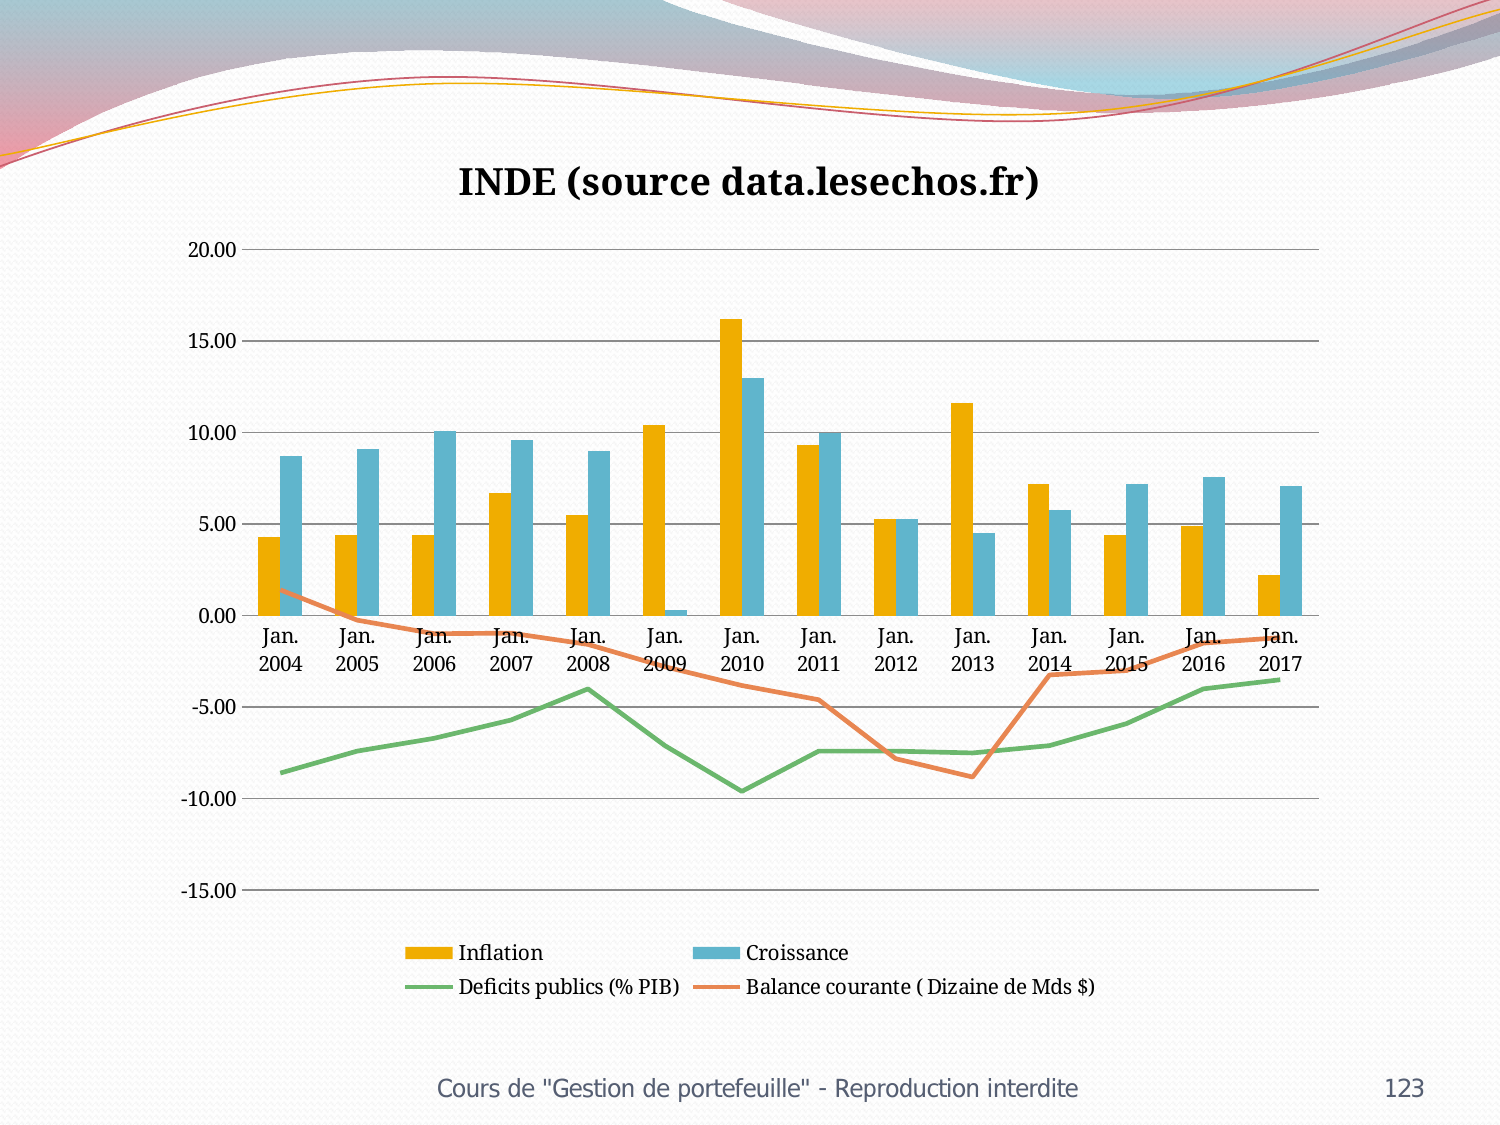

### Chart: INDE (source data.lesechos.fr)

| Category | Inflation | Croissance | Deficits publics (% PIB) | Balance courante ( Dizaine de Mds $) |
|---|---|---|---|---|
| Jan. 2004 | 4.3 | 8.7 | -8.6 | 1.4083 |
| Jan. 2005 | 4.4 | 9.1 | -7.4 | -0.24700000000000003 |
| Jan. 2006 | 4.4 | 10.1 | -6.7 | -0.9902 |
| Jan. 2007 | 6.7 | 9.6 | -5.7 | -0.9564999999999999 |
| Jan. 2008 | 5.5 | 9.0 | -4.0 | -1.5736 |
| Jan. 2009 | 10.4 | 0.3 | -7.1 | -2.7913 |
| Jan. 2010 | 16.2 | 13.0 | -9.6 | -3.8182 |
| Jan. 2011 | 9.3 | 10.0 | -7.4 | -4.5946 |
| Jan. 2012 | 5.3 | 5.3 | -7.4 | -7.8153999999999995 |
| Jan. 2013 | 11.6 | 4.5 | -7.5 | -8.8163 |
| Jan. 2014 | 7.2 | 5.8 | -7.1 | -3.2397 |
| Jan. 2015 | 4.4 | 7.2 | -5.9 | -3.0 |
| Jan. 2016 | 4.9 | 7.6 | -4.0 | -1.5 |
| Jan. 2017 | 2.23 | 7.1 | -3.5 | -1.2 |
Cours de "Gestion de portefeuille" - Reproduction interdite
123